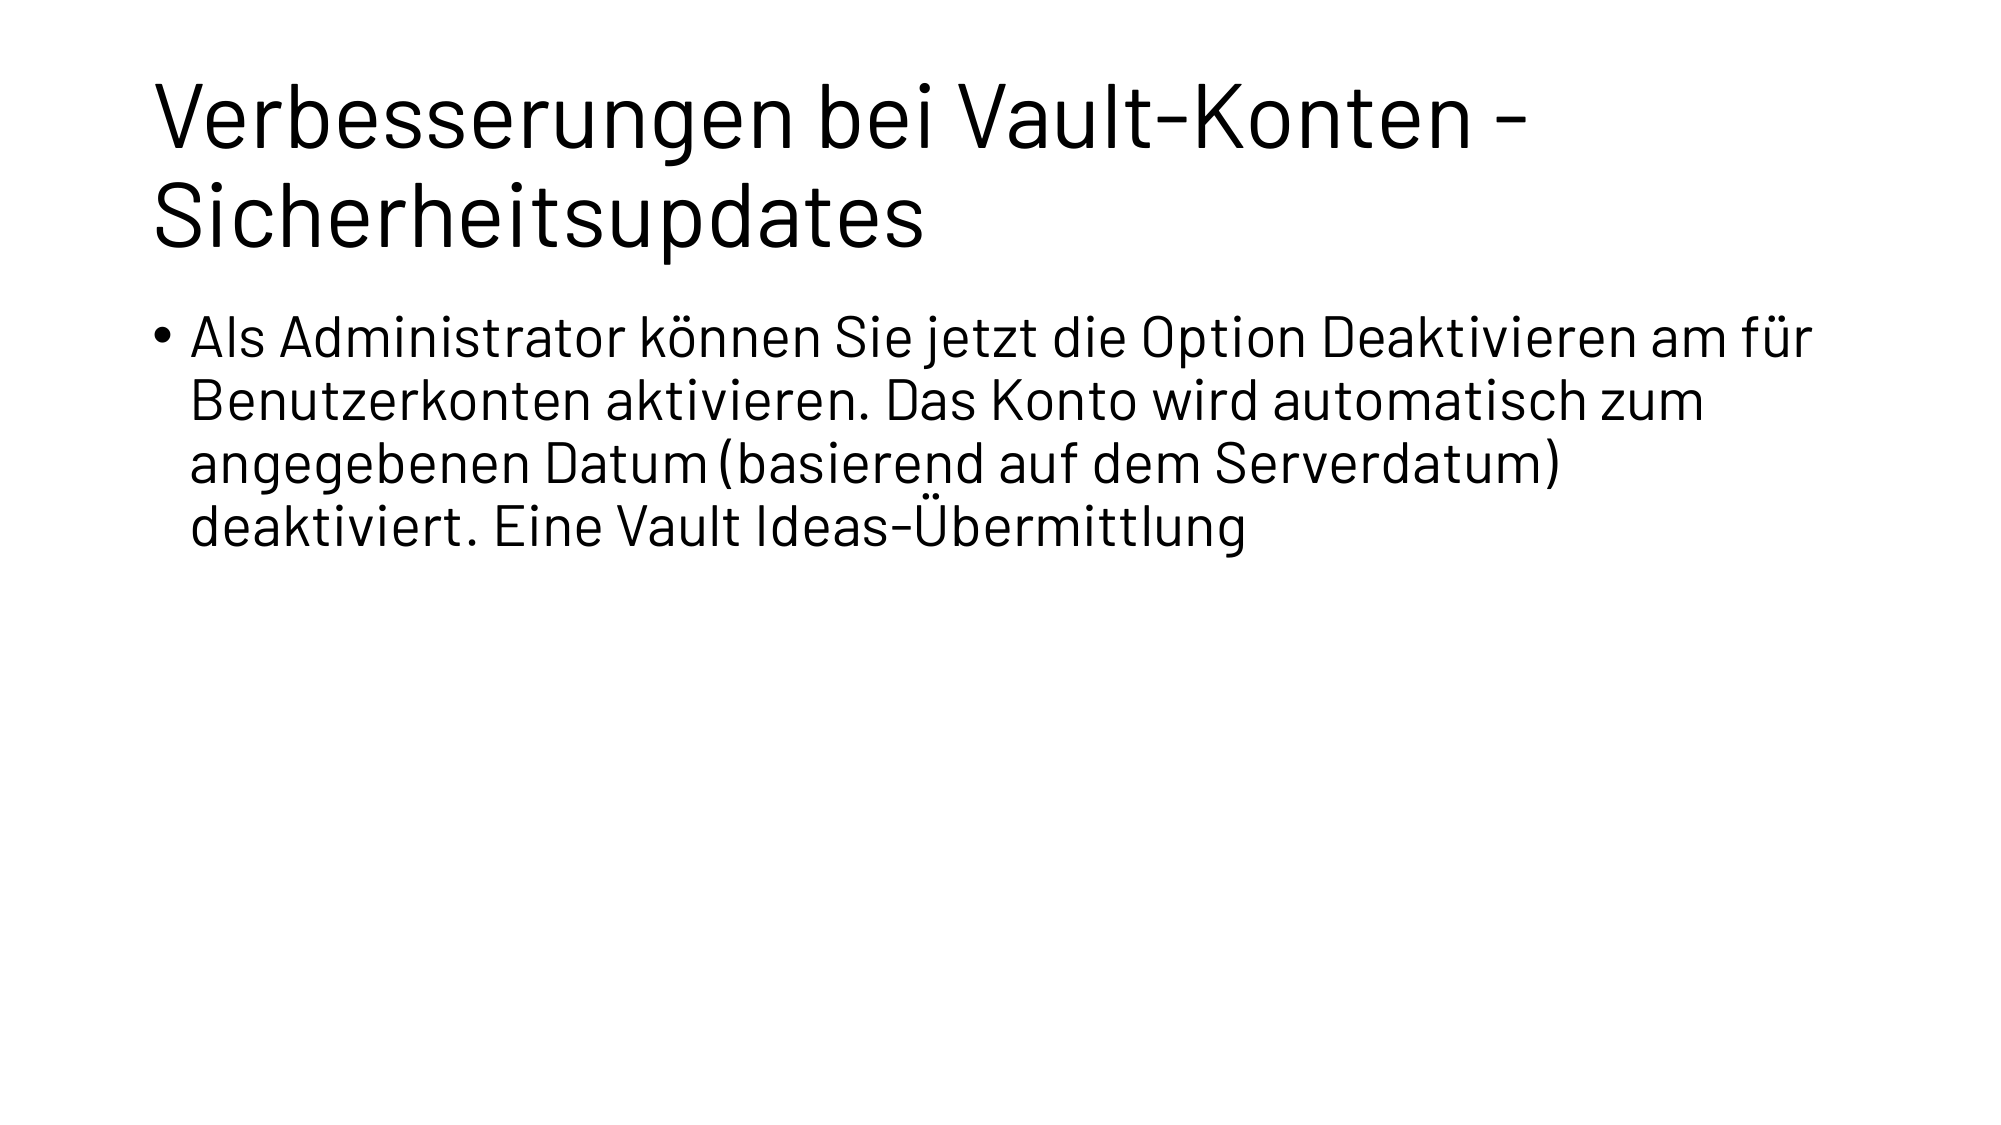

# Verbesserungen bei Vault-Konten - Sicherheitsupdates
Als Administrator können Sie jetzt die Option Deaktivieren am für Benutzerkonten aktivieren. Das Konto wird automatisch zum angegebenen Datum (basierend auf dem Serverdatum) deaktiviert. Eine Vault Ideas-Übermittlung